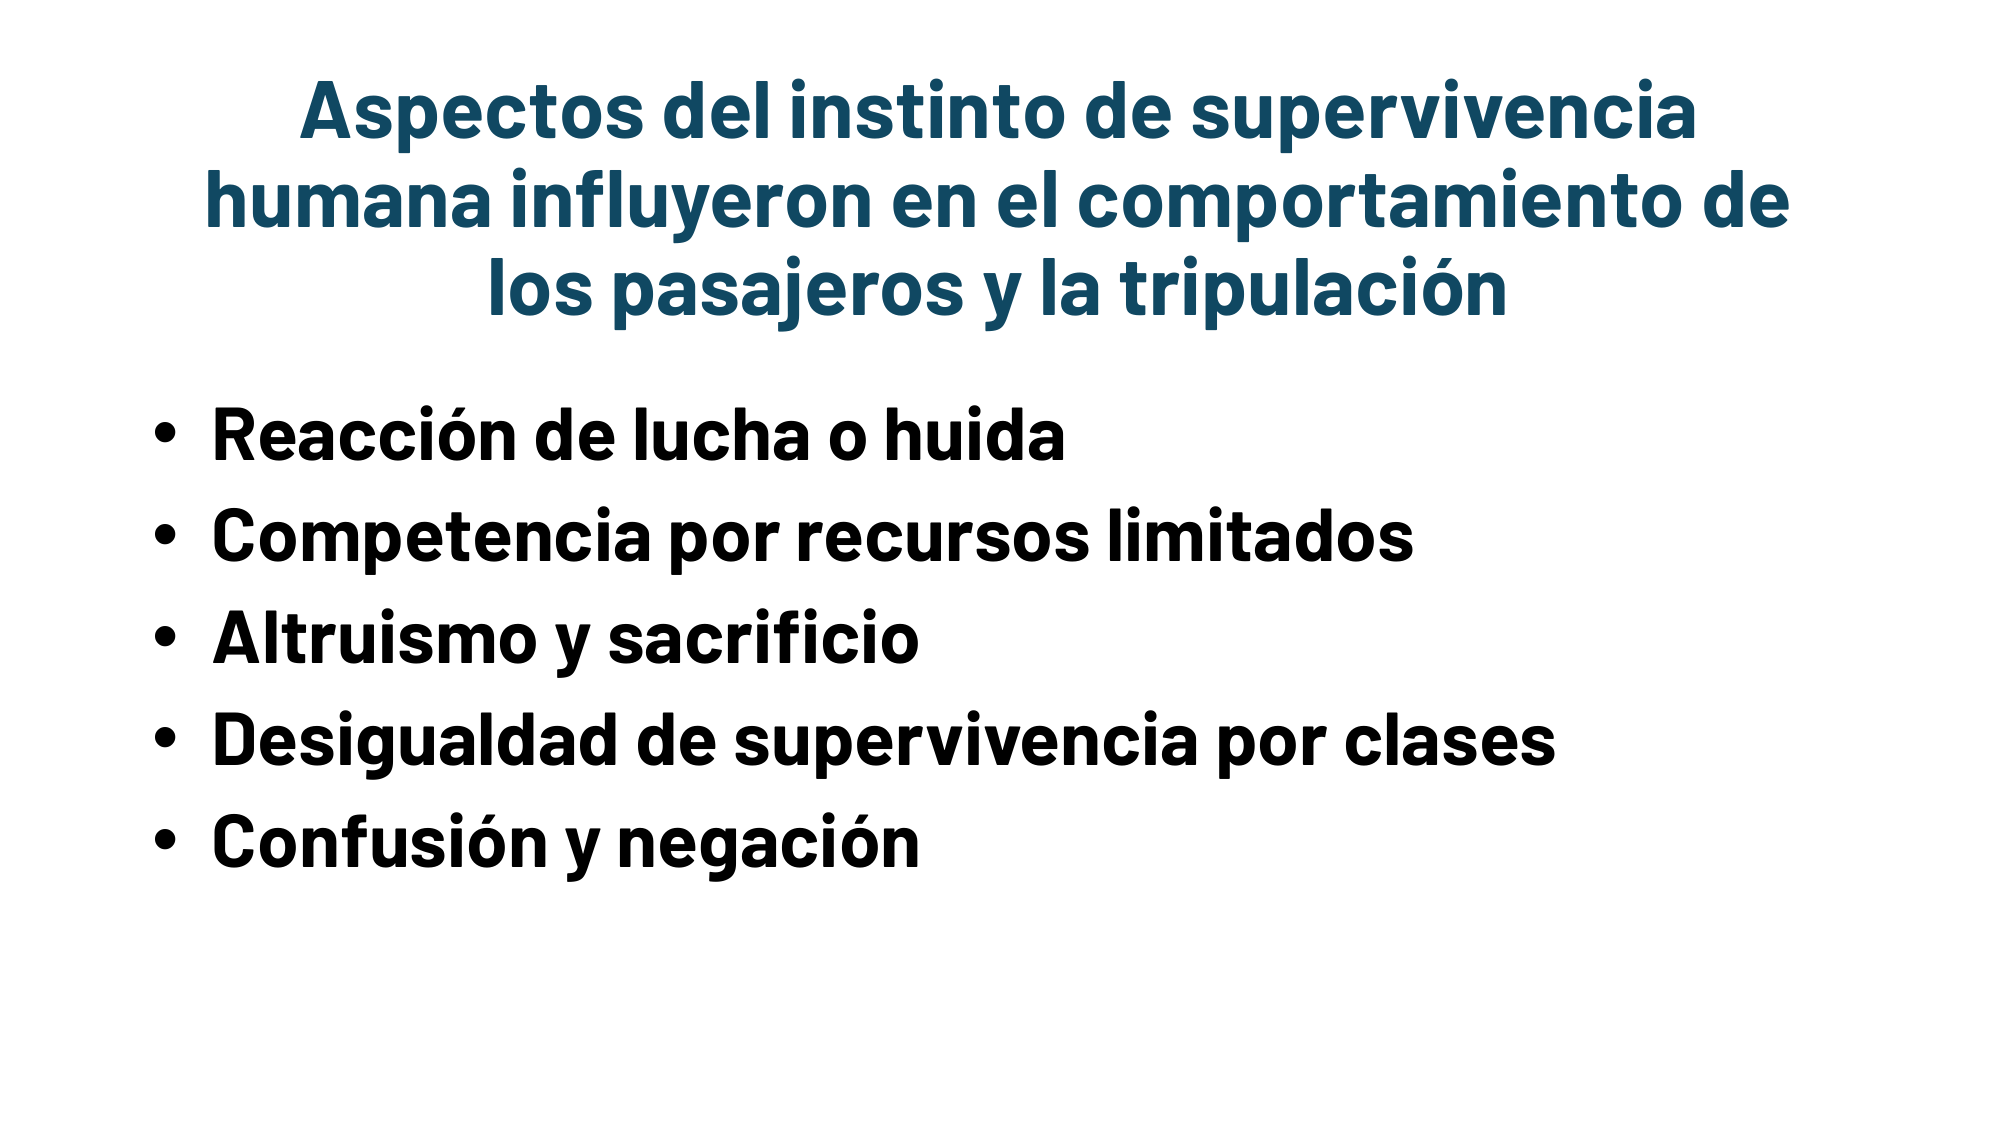

# Aspectos del instinto de supervivencia humana influyeron en el comportamiento de los pasajeros y la tripulación
Reacción de lucha o huida
Competencia por recursos limitados
Altruismo y sacrificio
Desigualdad de supervivencia por clases
Confusión y negación